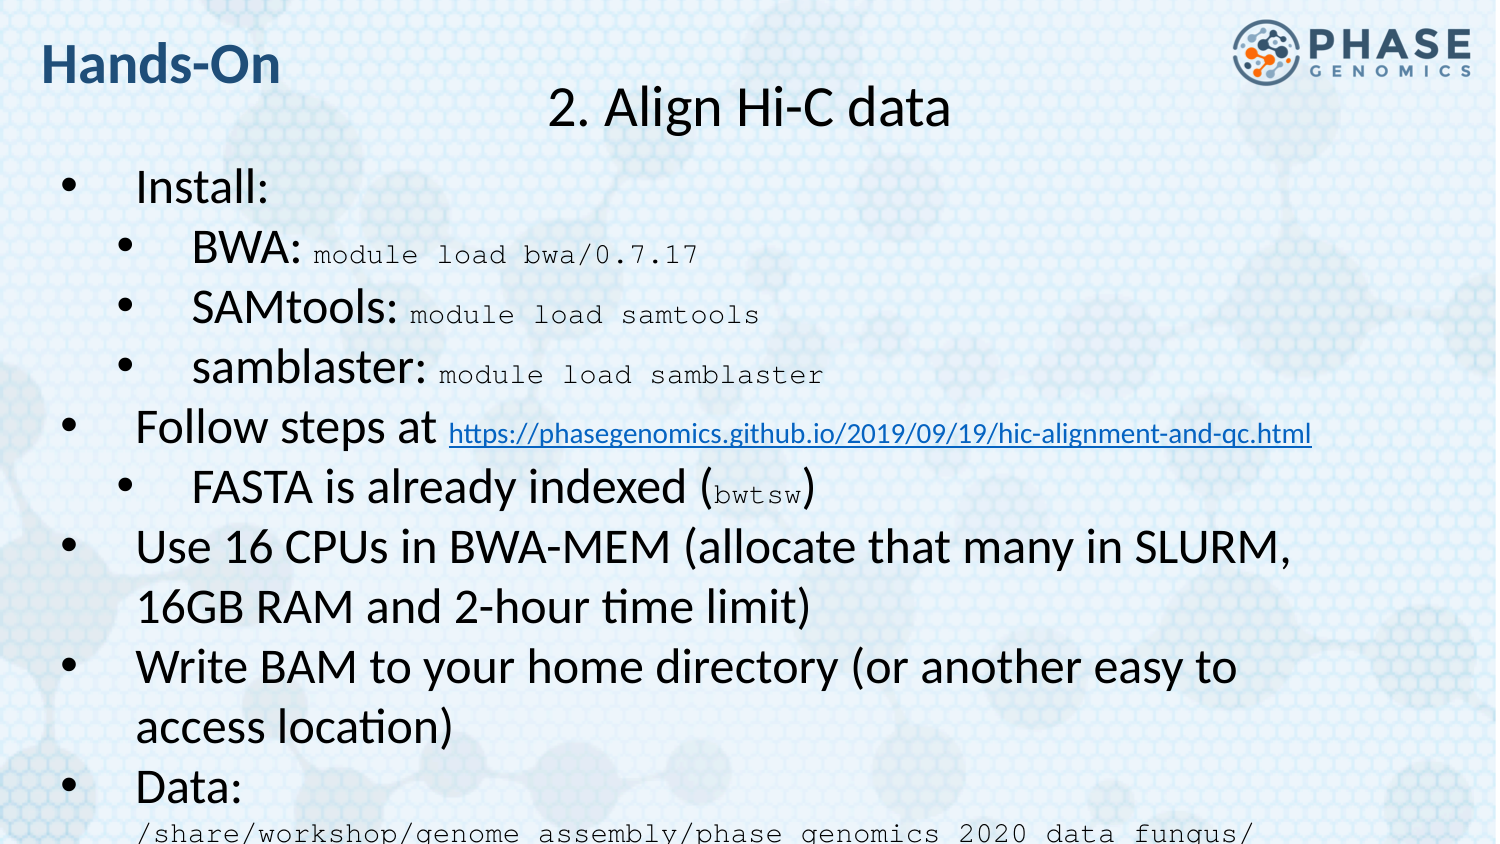

Hands-On
2. Align Hi-C data
Install:
BWA: module load bwa/0.7.17
SAMtools: module load samtools
samblaster: module load samblaster
Follow steps at https://phasegenomics.github.io/2019/09/19/hic-alignment-and-qc.html
FASTA is already indexed (bwtsw)
Use 16 CPUs in BWA-MEM (allocate that many in SLURM, 16GB RAM and 2-hour time limit)
Write BAM to your home directory (or another easy to access location)
Data: /share/workshop/genome_assembly/phase_genomics_2020_data_fungus/